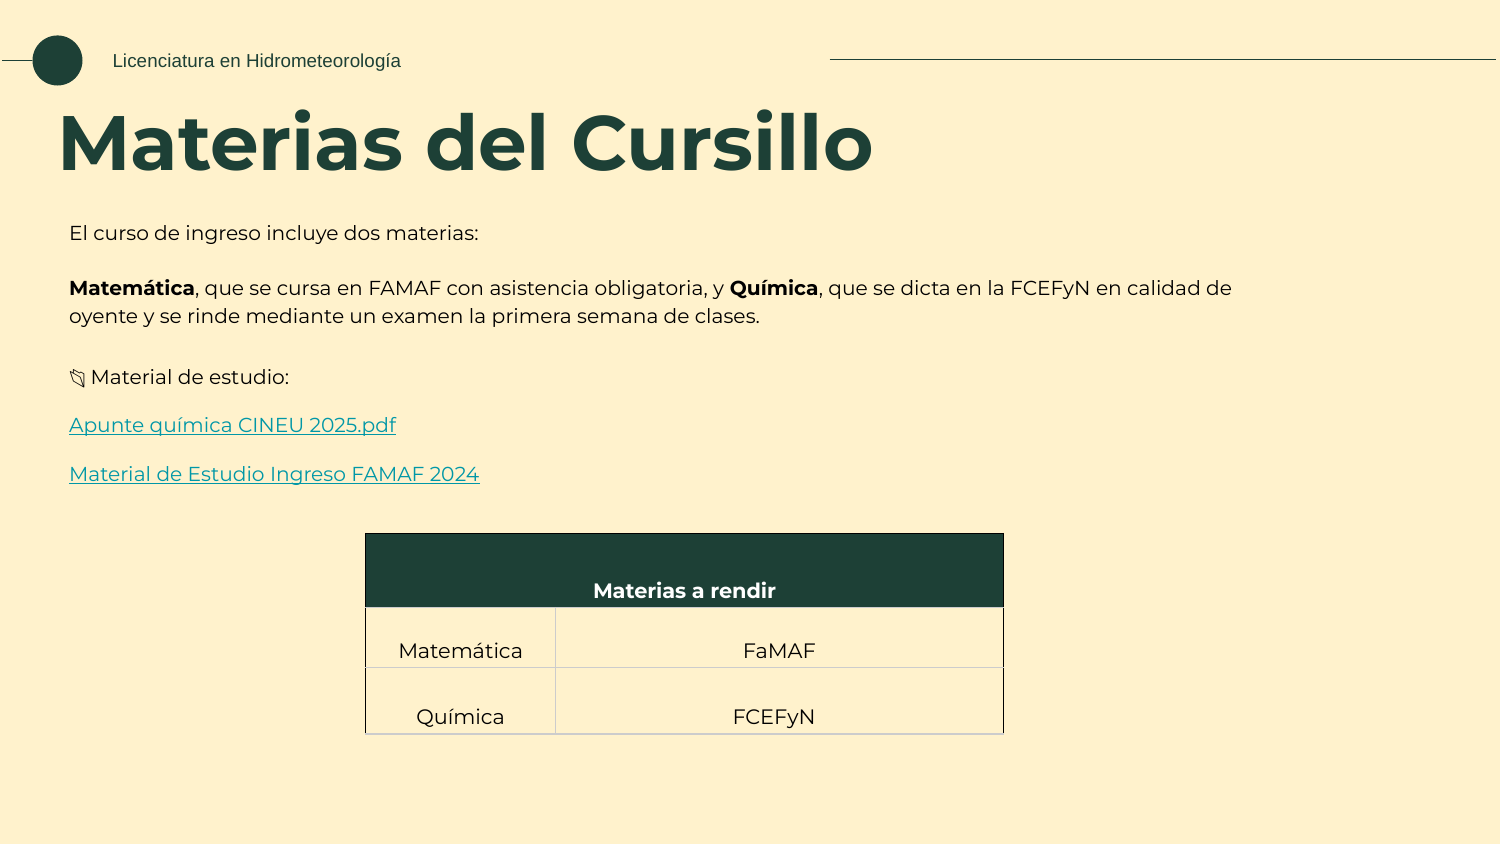

# Materias del Cursillo

Licenciatura en Hidrometeorología
El curso de ingreso incluye dos materias:

Matemática, que se cursa en FAMAF con asistencia obligatoria, y Química, que se dicta en la FCEFyN en calidad de
oyente y se rinde mediante un examen la primera semana de clases.

📂 Material de estudio:

Apunte química CINEU 2025.pdf

Material de Estudio Ingreso FAMAF 2024

| Materias a rendir |  |  |  |
| --- | --- | --- | --- |
| Matemática | FaMAF |  |  |
| Química | FCEFyN |  |  |